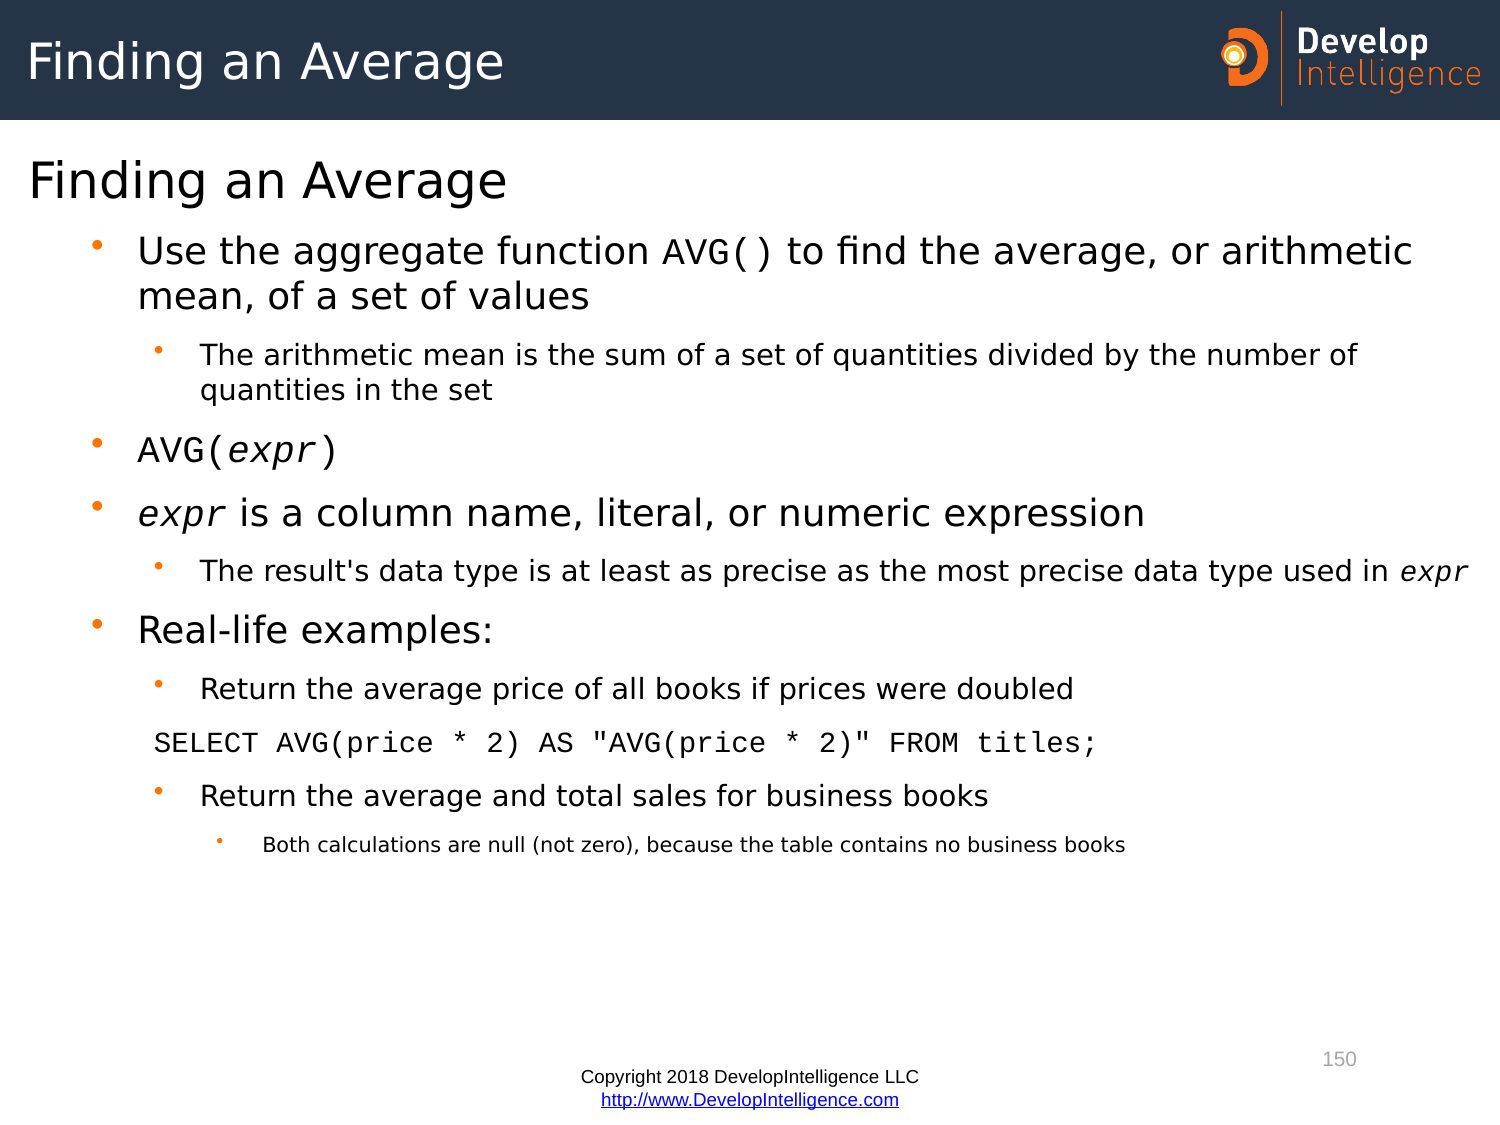

# Finding an Average
Finding an Average
Use the aggregate function AVG() to find the average, or arithmetic mean, of a set of values
The arithmetic mean is the sum of a set of quantities divided by the number of quantities in the set
AVG(expr)
expr is a column name, literal, or numeric expression
The result's data type is at least as precise as the most precise data type used in expr
Real-life examples:
Return the average price of all books if prices were doubled
SELECT AVG(price * 2) AS "AVG(price * 2)" FROM titles;
Return the average and total sales for business books
Both calculations are null (not zero), because the table contains no business books

150